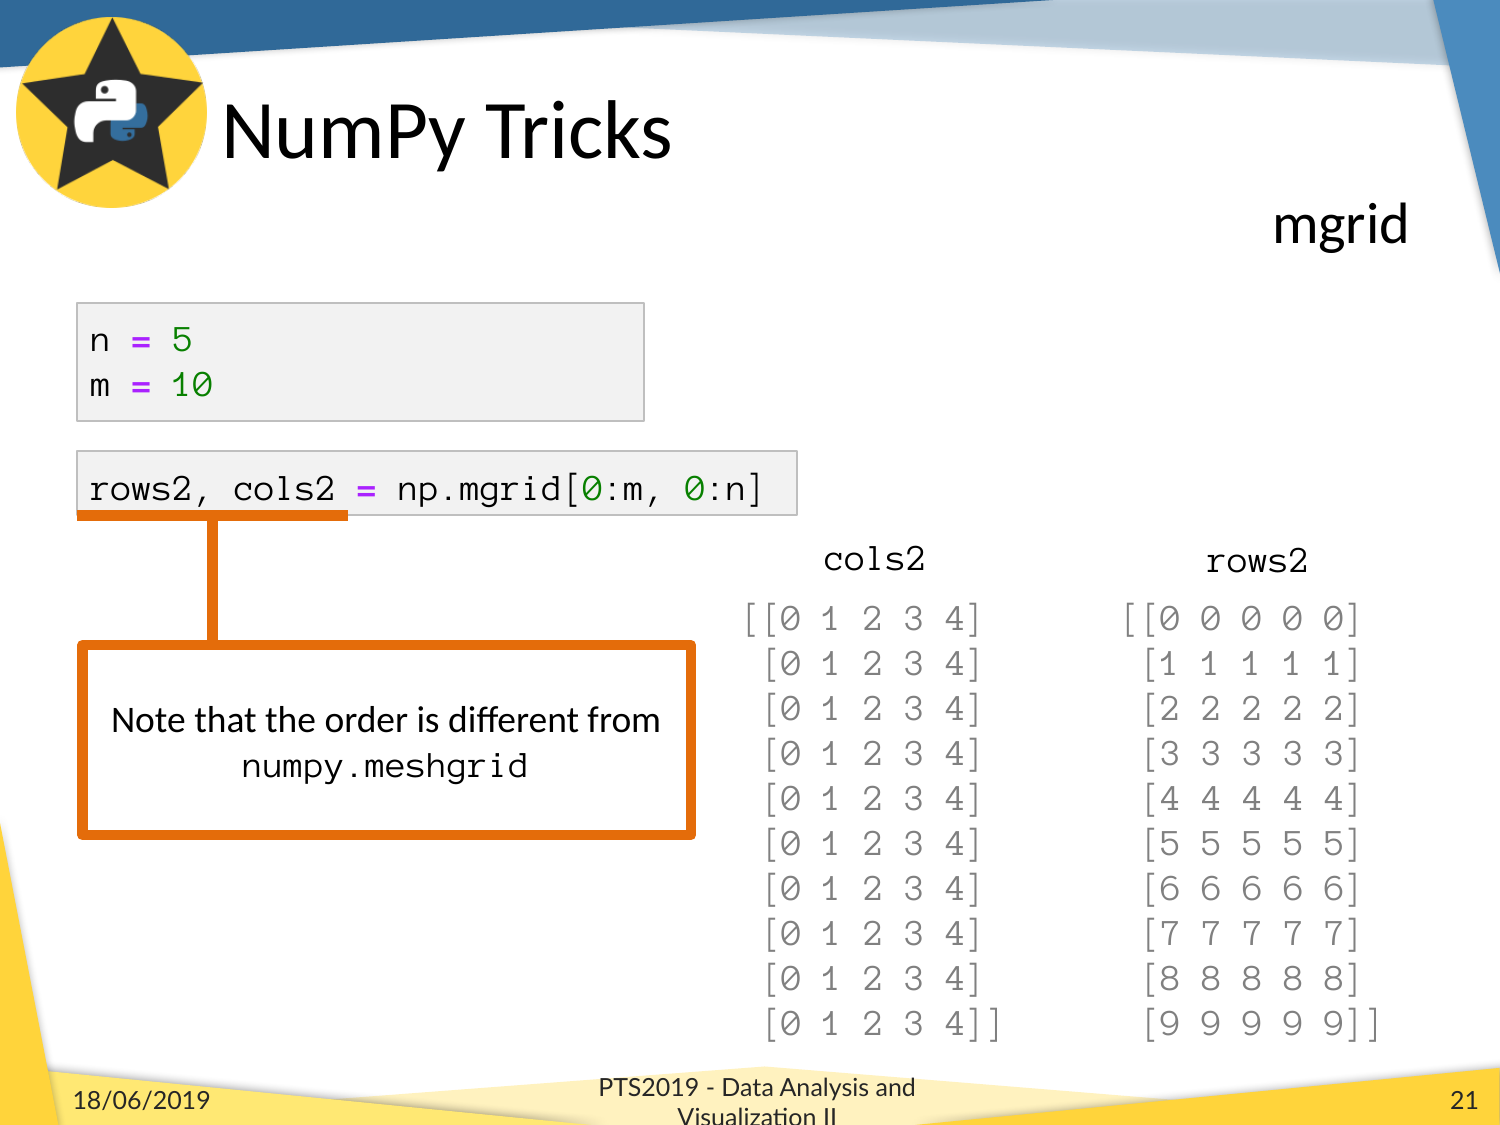

# NumPy Tricks
mgrid
n = 5
m = 10
rows2, cols2 = np.mgrid[0:m, 0:n]
cols2
rows2
[[0 1 2 3 4]
 [0 1 2 3 4]
 [0 1 2 3 4]
 [0 1 2 3 4]
 [0 1 2 3 4]
 [0 1 2 3 4]
 [0 1 2 3 4]
 [0 1 2 3 4]
 [0 1 2 3 4]
 [0 1 2 3 4]]
[[0 0 0 0 0]
 [1 1 1 1 1]
 [2 2 2 2 2]
 [3 3 3 3 3]
 [4 4 4 4 4]
 [5 5 5 5 5]
 [6 6 6 6 6]
 [7 7 7 7 7]
 [8 8 8 8 8]
 [9 9 9 9 9]]
Note that the order is different from numpy.meshgrid
PTS2019 - Data Analysis and Visualization II
18/06/2019
21